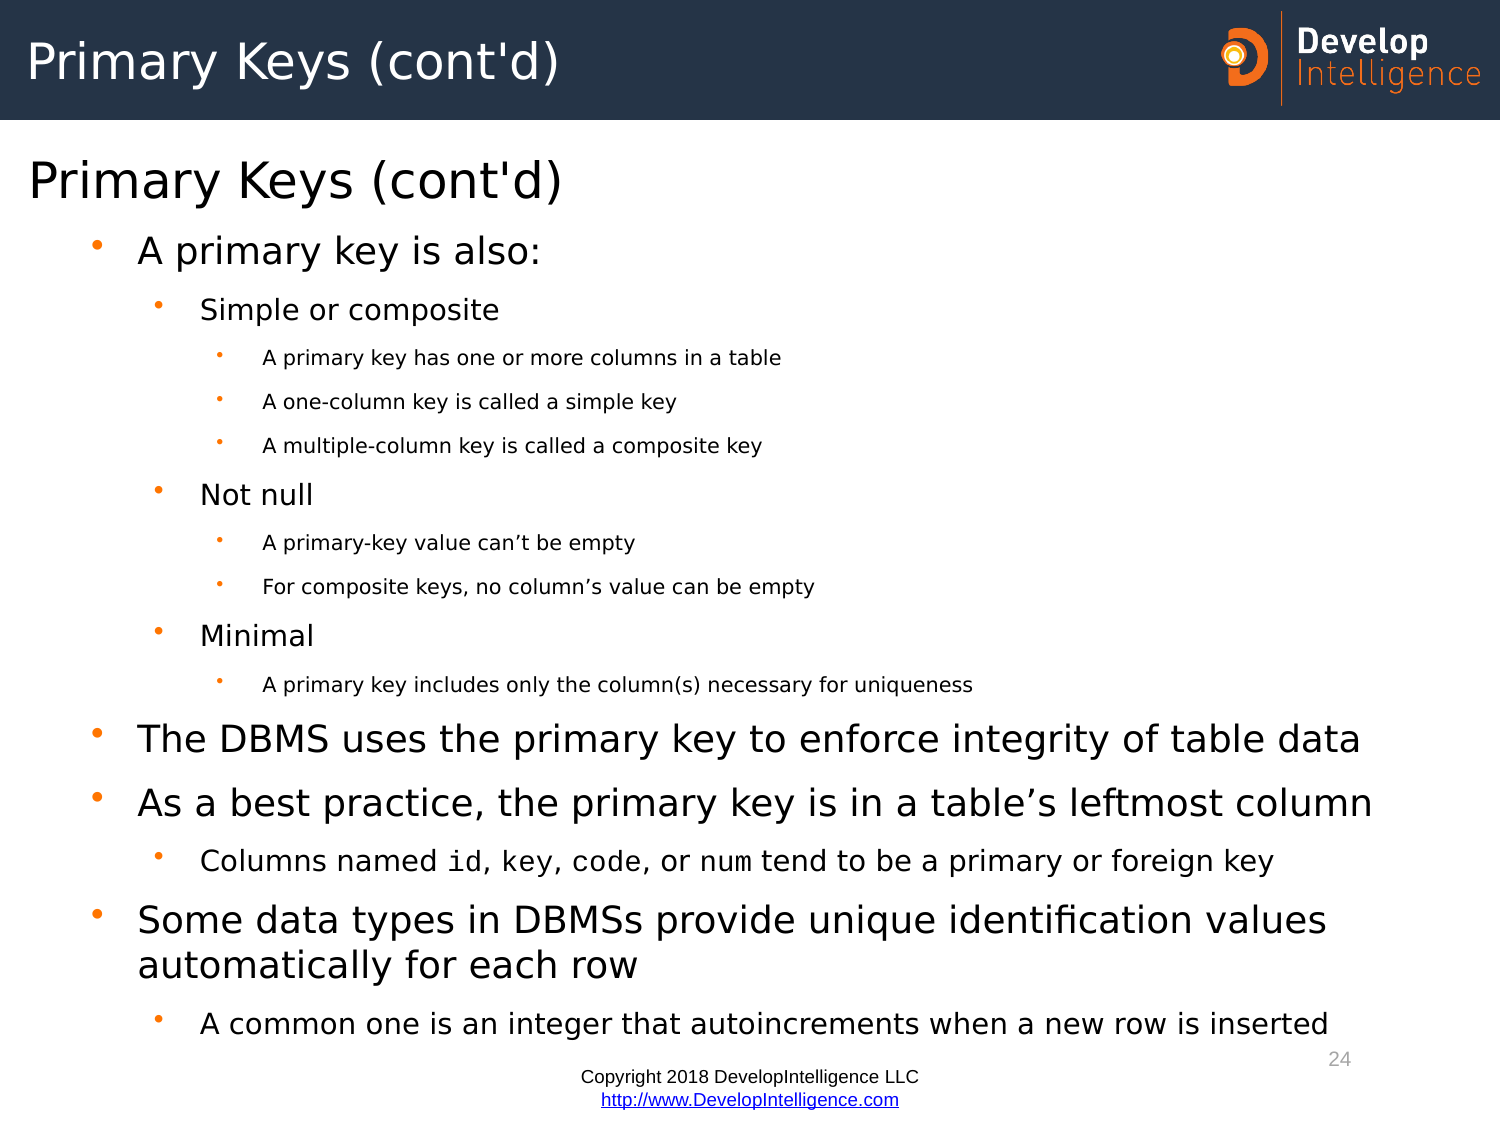

# Primary Keys (cont'd)
Primary Keys (cont'd)
A primary key is also:
Simple or composite
A primary key has one or more columns in a table
A one-column key is called a simple key
A multiple-column key is called a composite key
Not null
A primary-key value can’t be empty
For composite keys, no column’s value can be empty
Minimal
A primary key includes only the column(s) necessary for uniqueness
The DBMS uses the primary key to enforce integrity of table data
As a best practice, the primary key is in a table’s leftmost column
Columns named id, key, code, or num tend to be a primary or foreign key
Some data types in DBMSs provide unique identification values automatically for each row
A common one is an integer that autoincrements when a new row is inserted

24